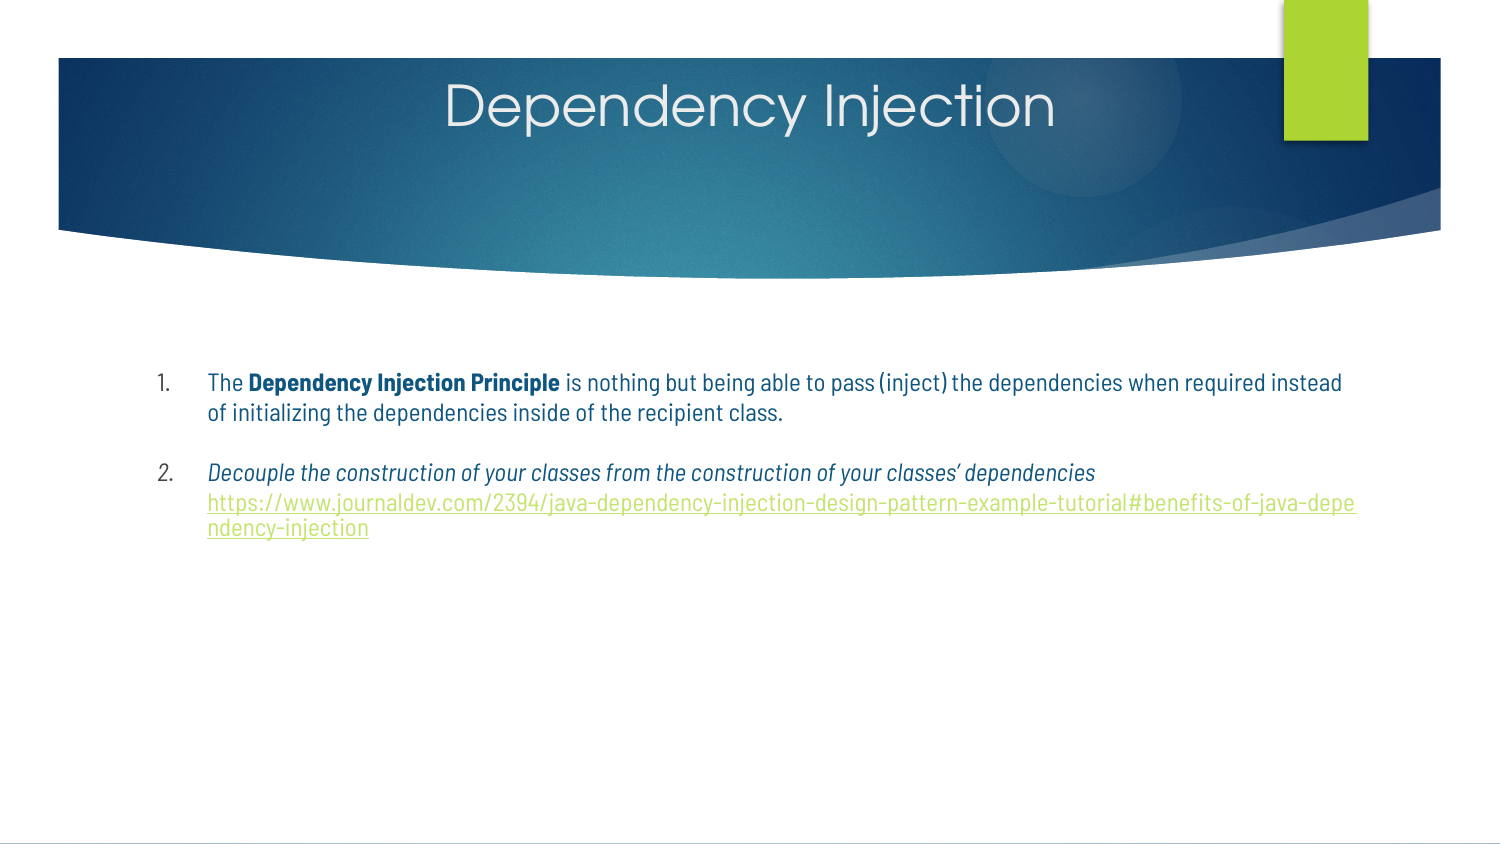

# Dependency Injection
The Dependency Injection Principle is nothing but being able to pass (inject) the dependencies when required instead of initializing the dependencies inside of the recipient class.

Decouple the construction of your classes from the construction of your classes’ dependencies
https://www.journaldev.com/2394/java-dependency-injection-design-pattern-example-tutorial#benefits-of-java-dependency-injection